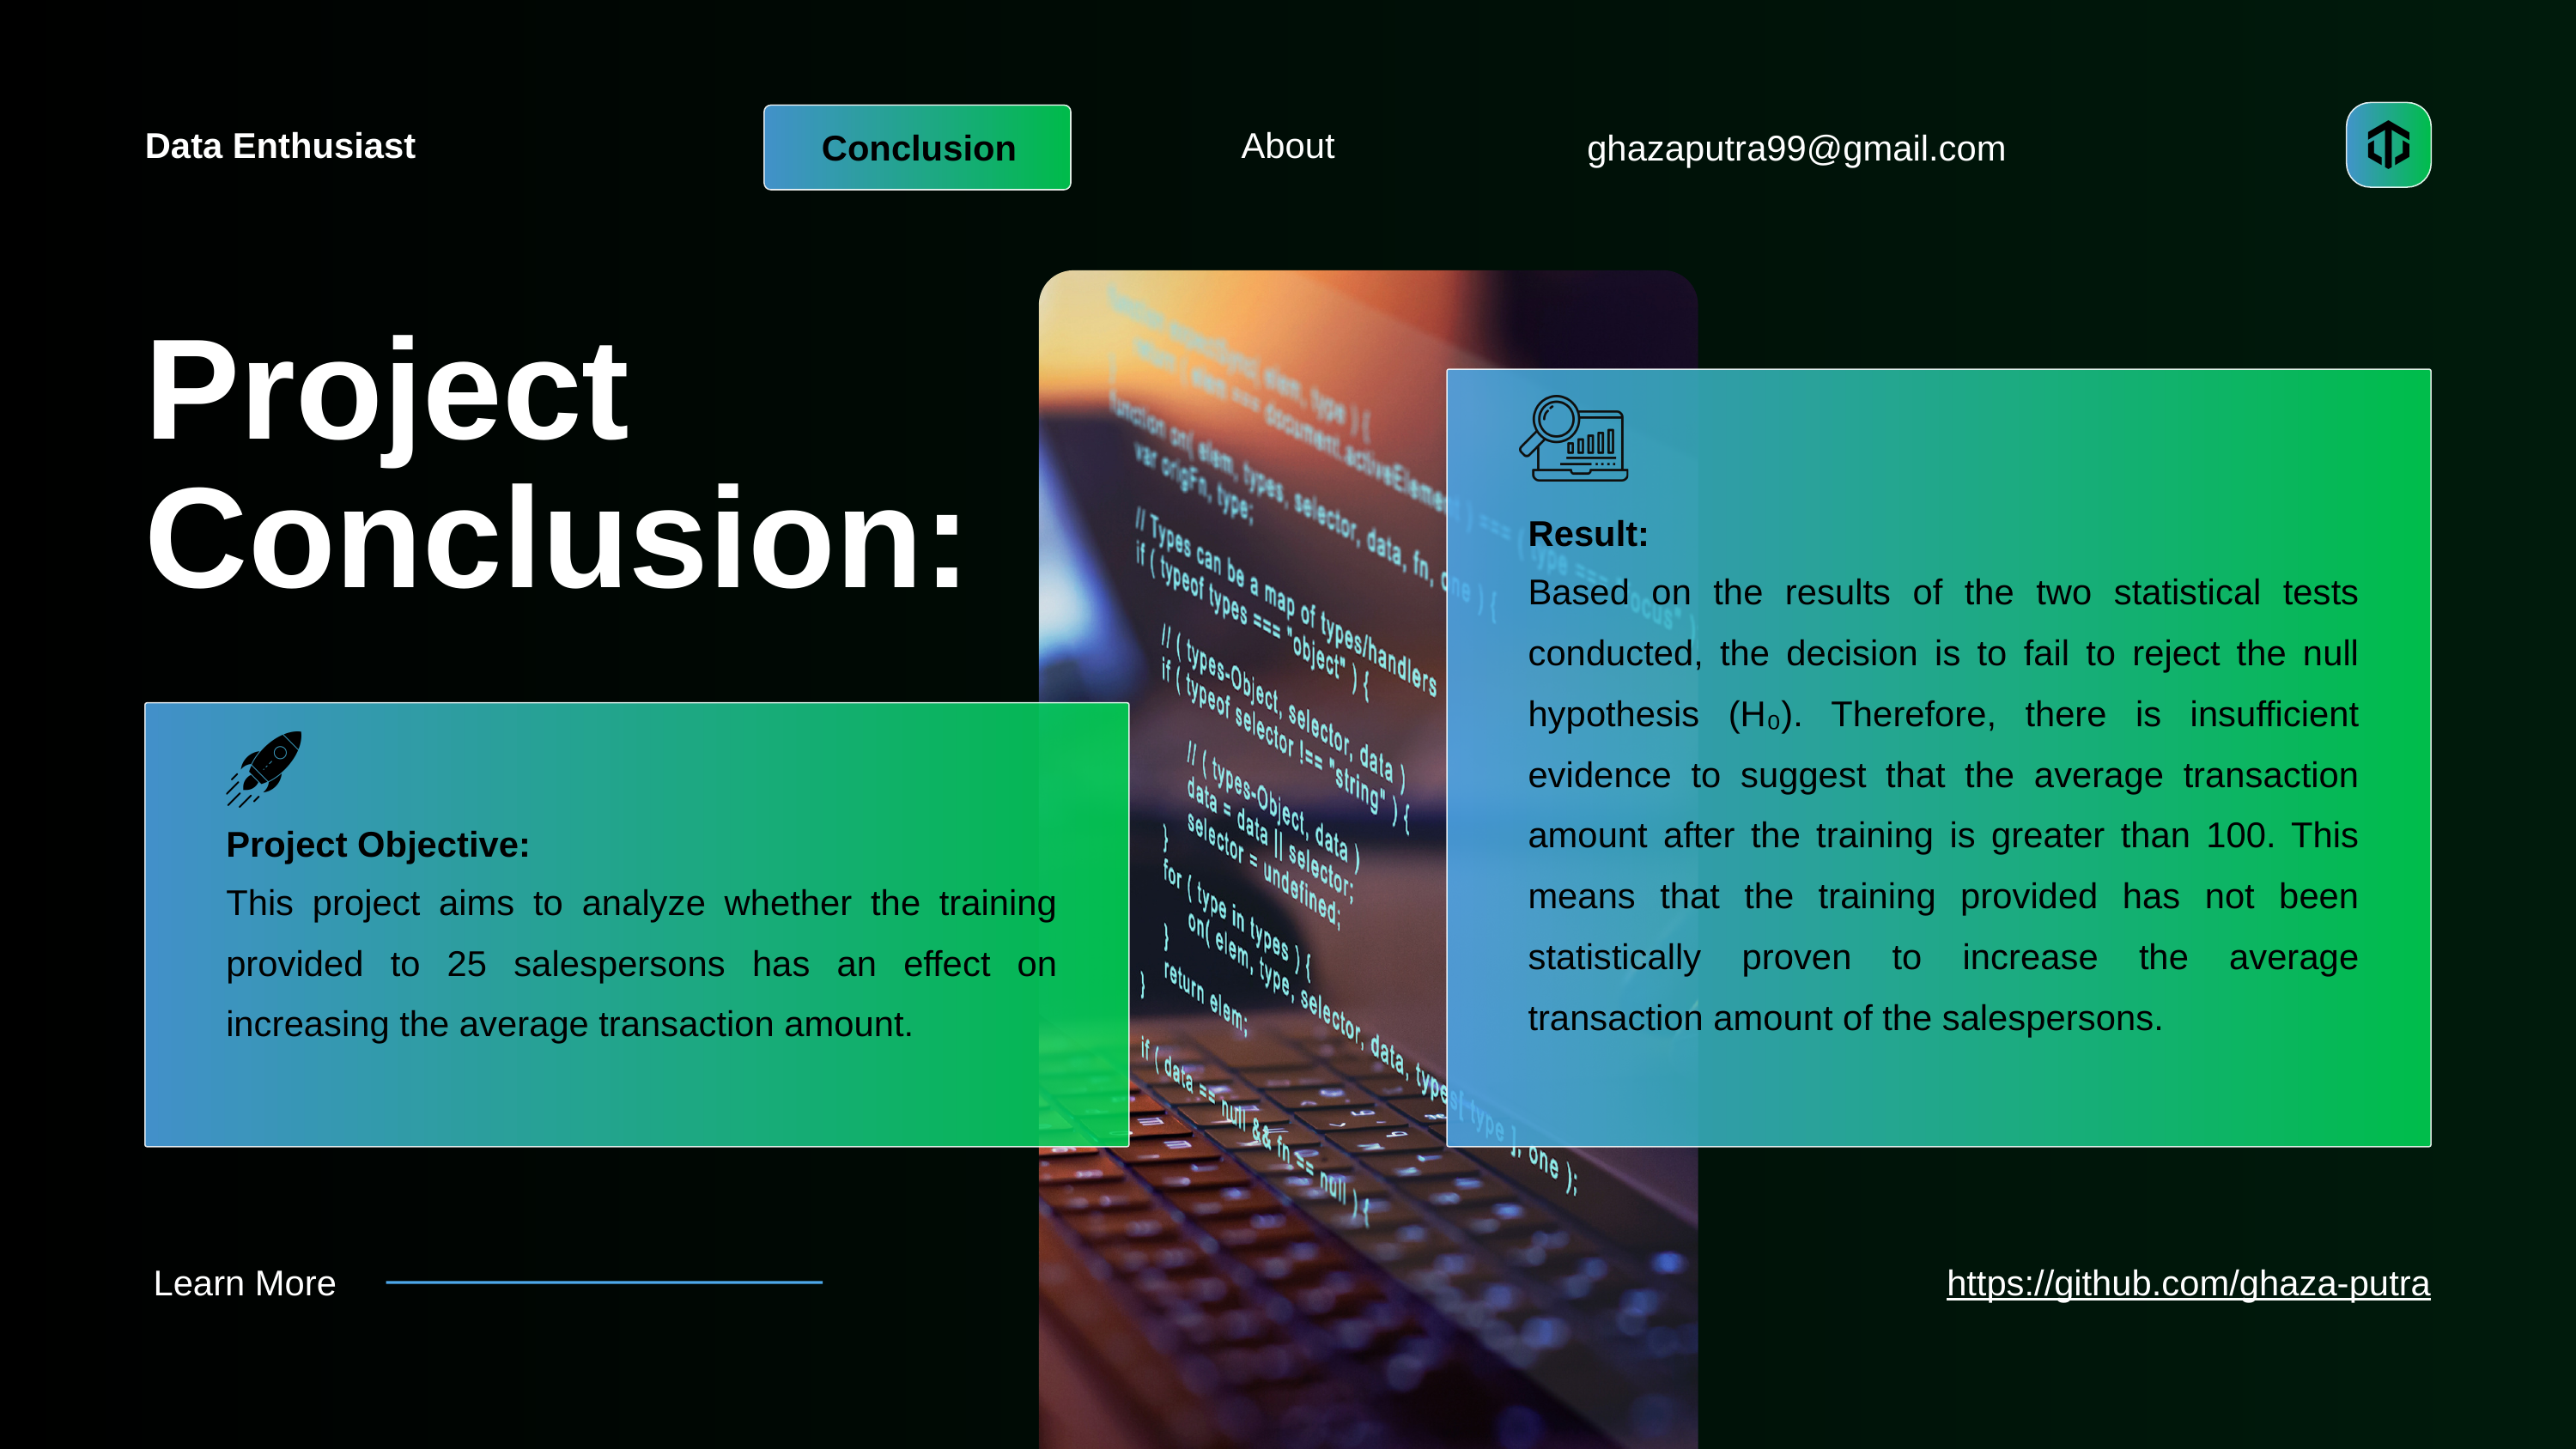

About
Conclusion
ghazaputra99@gmail.com

Data Enthusiast

Project Conclusion:

Result:
Based on the results of the two statistical tests conducted, the decision is to fail to reject the null hypothesis (H₀). Therefore, there is insufficient evidence to suggest that the average transaction amount after the training is greater than 100. This means that the training provided has not been statistically proven to increase the average transaction amount of the salespersons.

Project Objective:
This project aims to analyze whether the training provided to 25 salespersons has an effect on increasing the average transaction amount.
https://github.com/ghaza-putra
Learn More